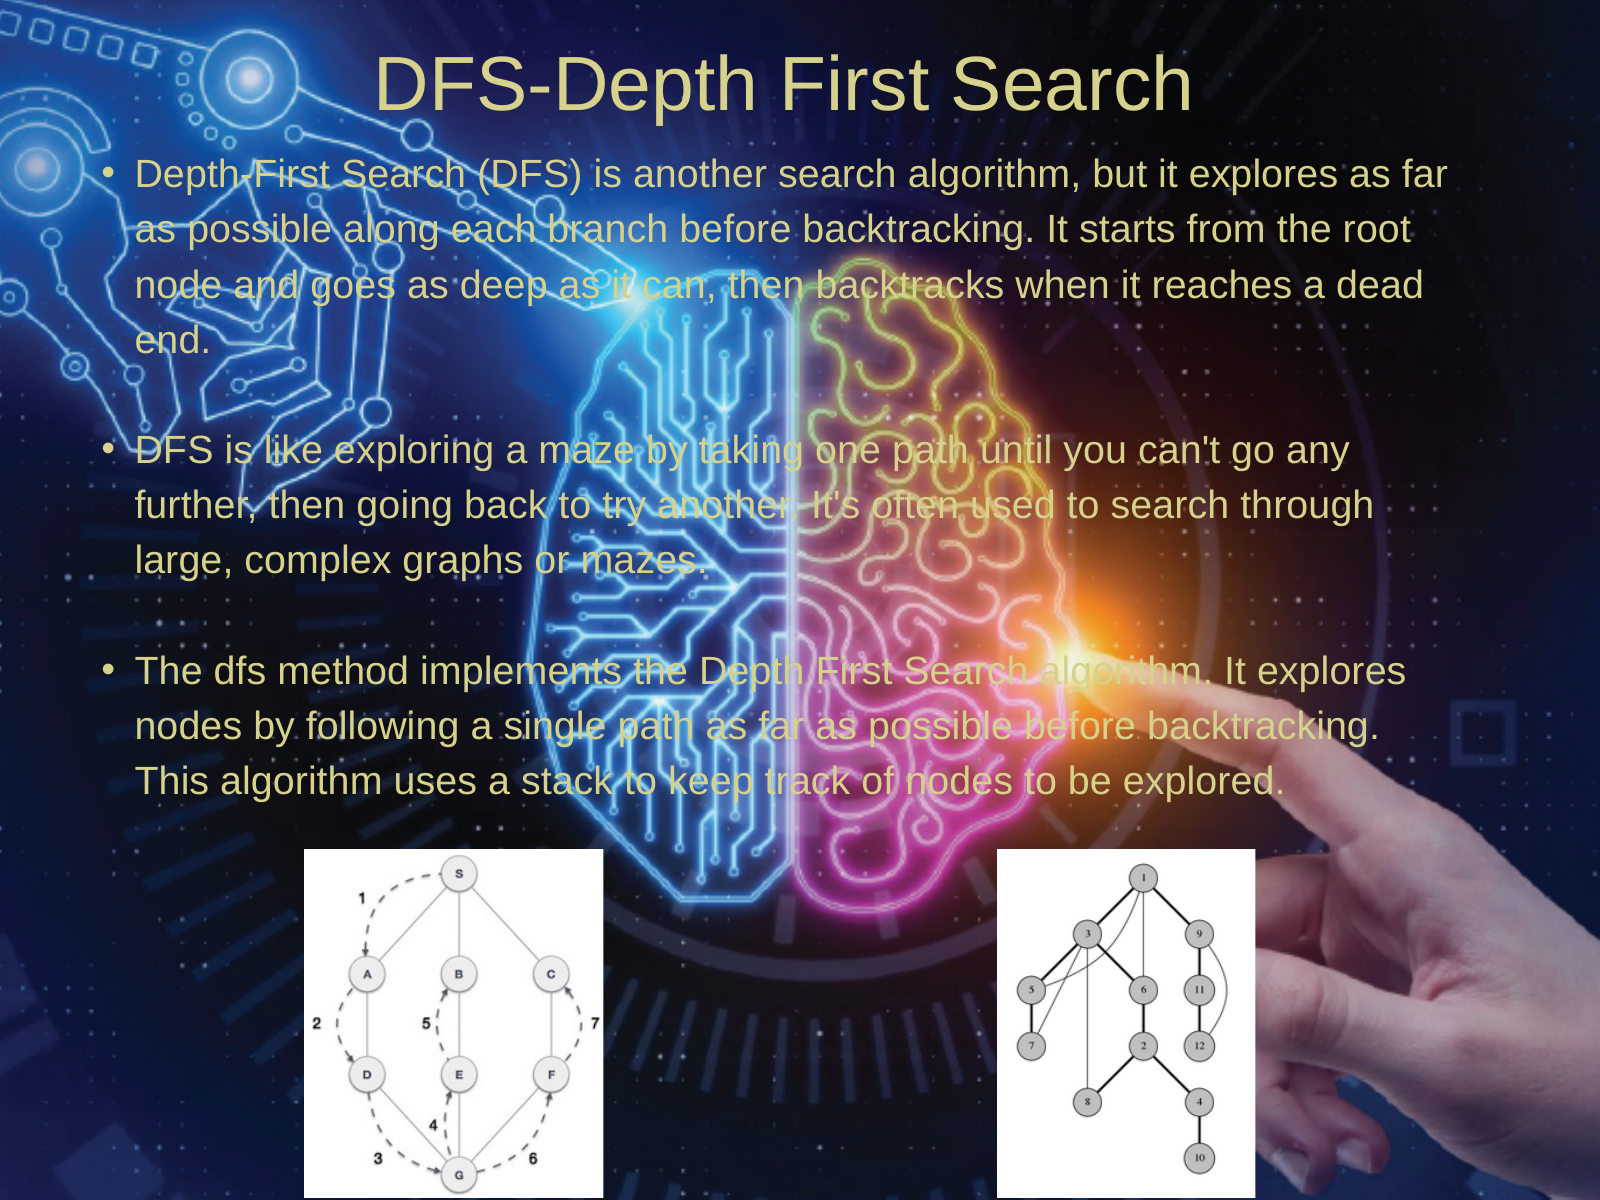

DFS-Depth First Search
Depth-First Search (DFS) is another search algorithm, but it explores as far as possible along each branch before backtracking. It starts from the root node and goes as deep as it can, then backtracks when it reaches a dead end.

DFS is like exploring a maze by taking one path until you can't go any further, then going back to try another. It's often used to search through large, complex graphs or mazes.

The dfs method implements the Depth First Search algorithm. It explores nodes by following a single path as far as possible before backtracking. This algorithm uses a stack to keep track of nodes to be explored.